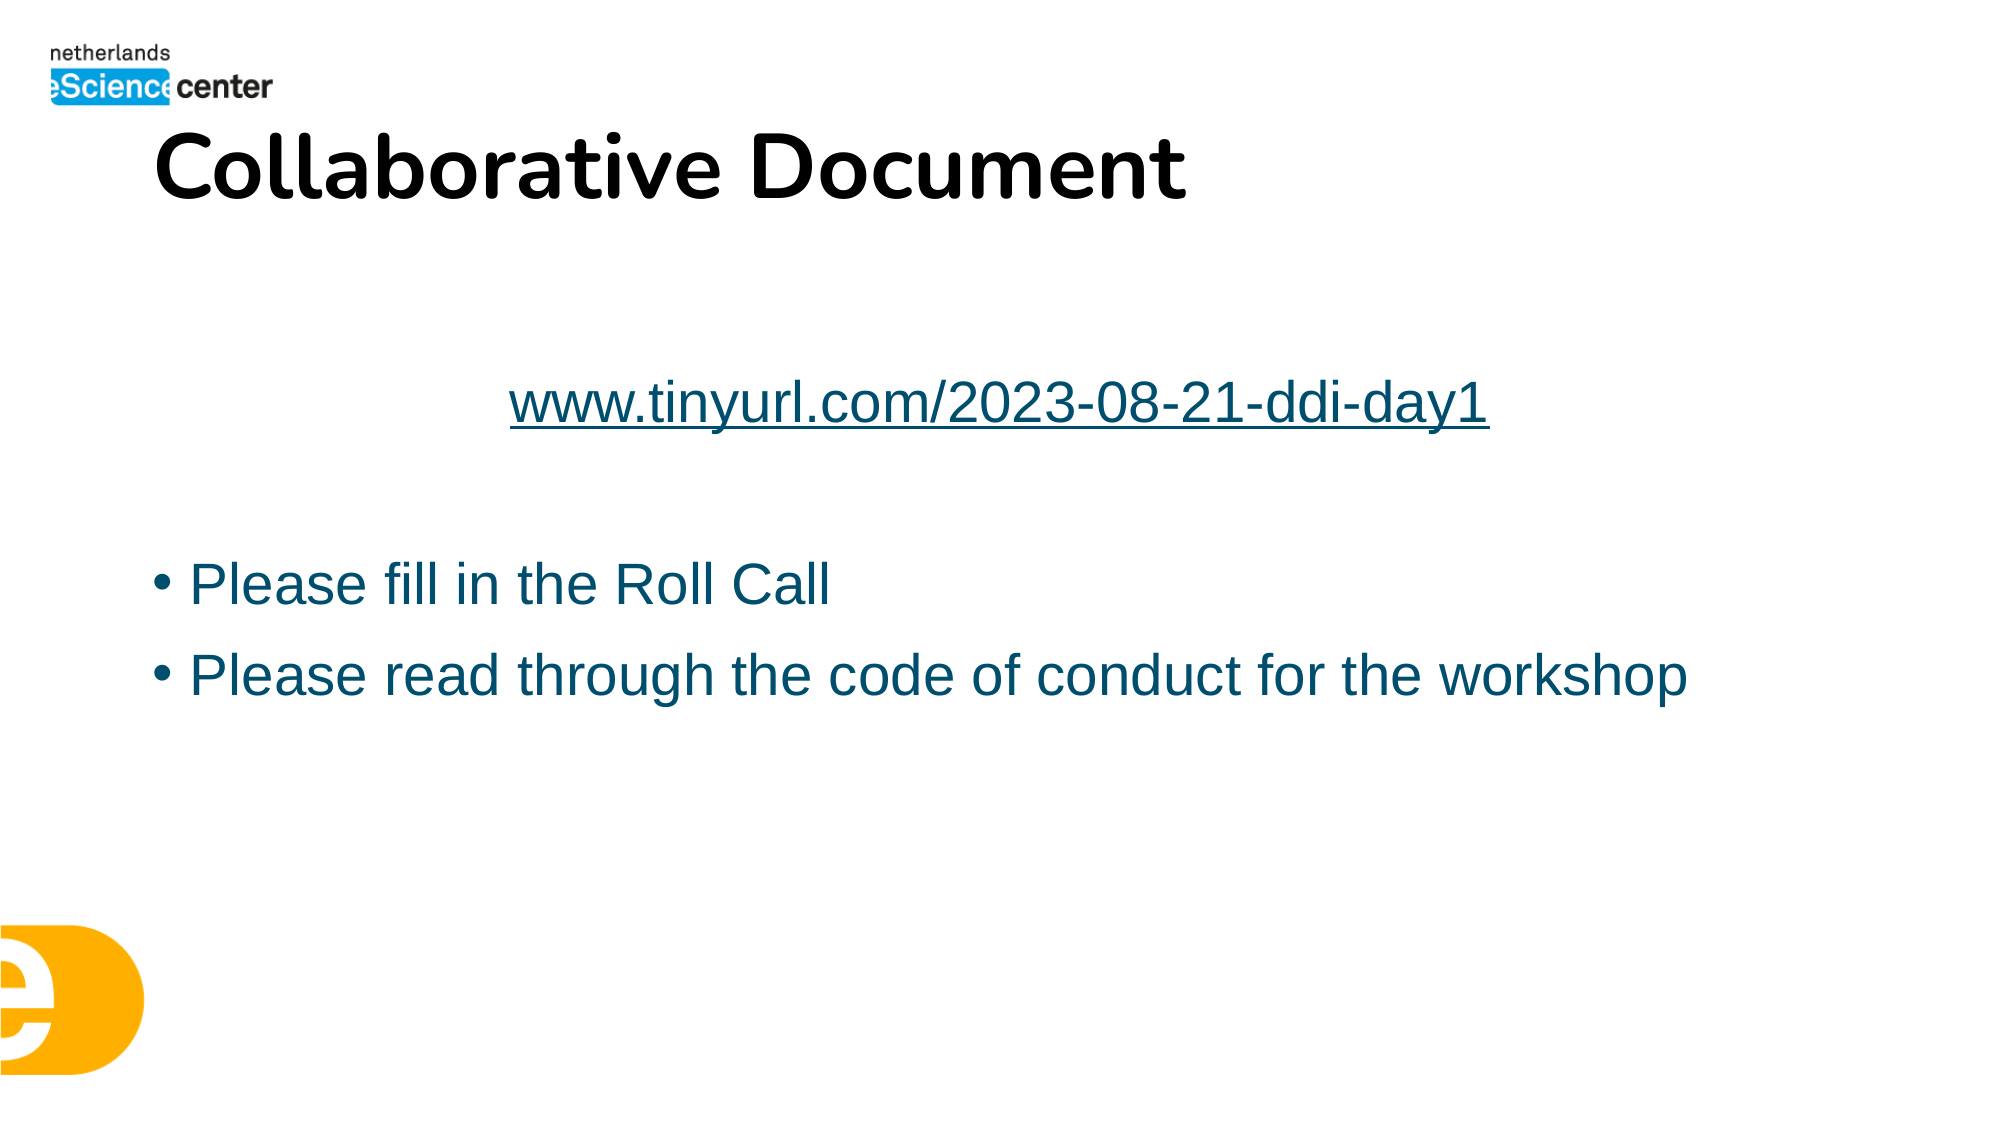

# Collaborative Document
www.tinyurl.com/2023-08-21-ddi-day1

Please fill in the Roll Call
Please read through the code of conduct for the workshop